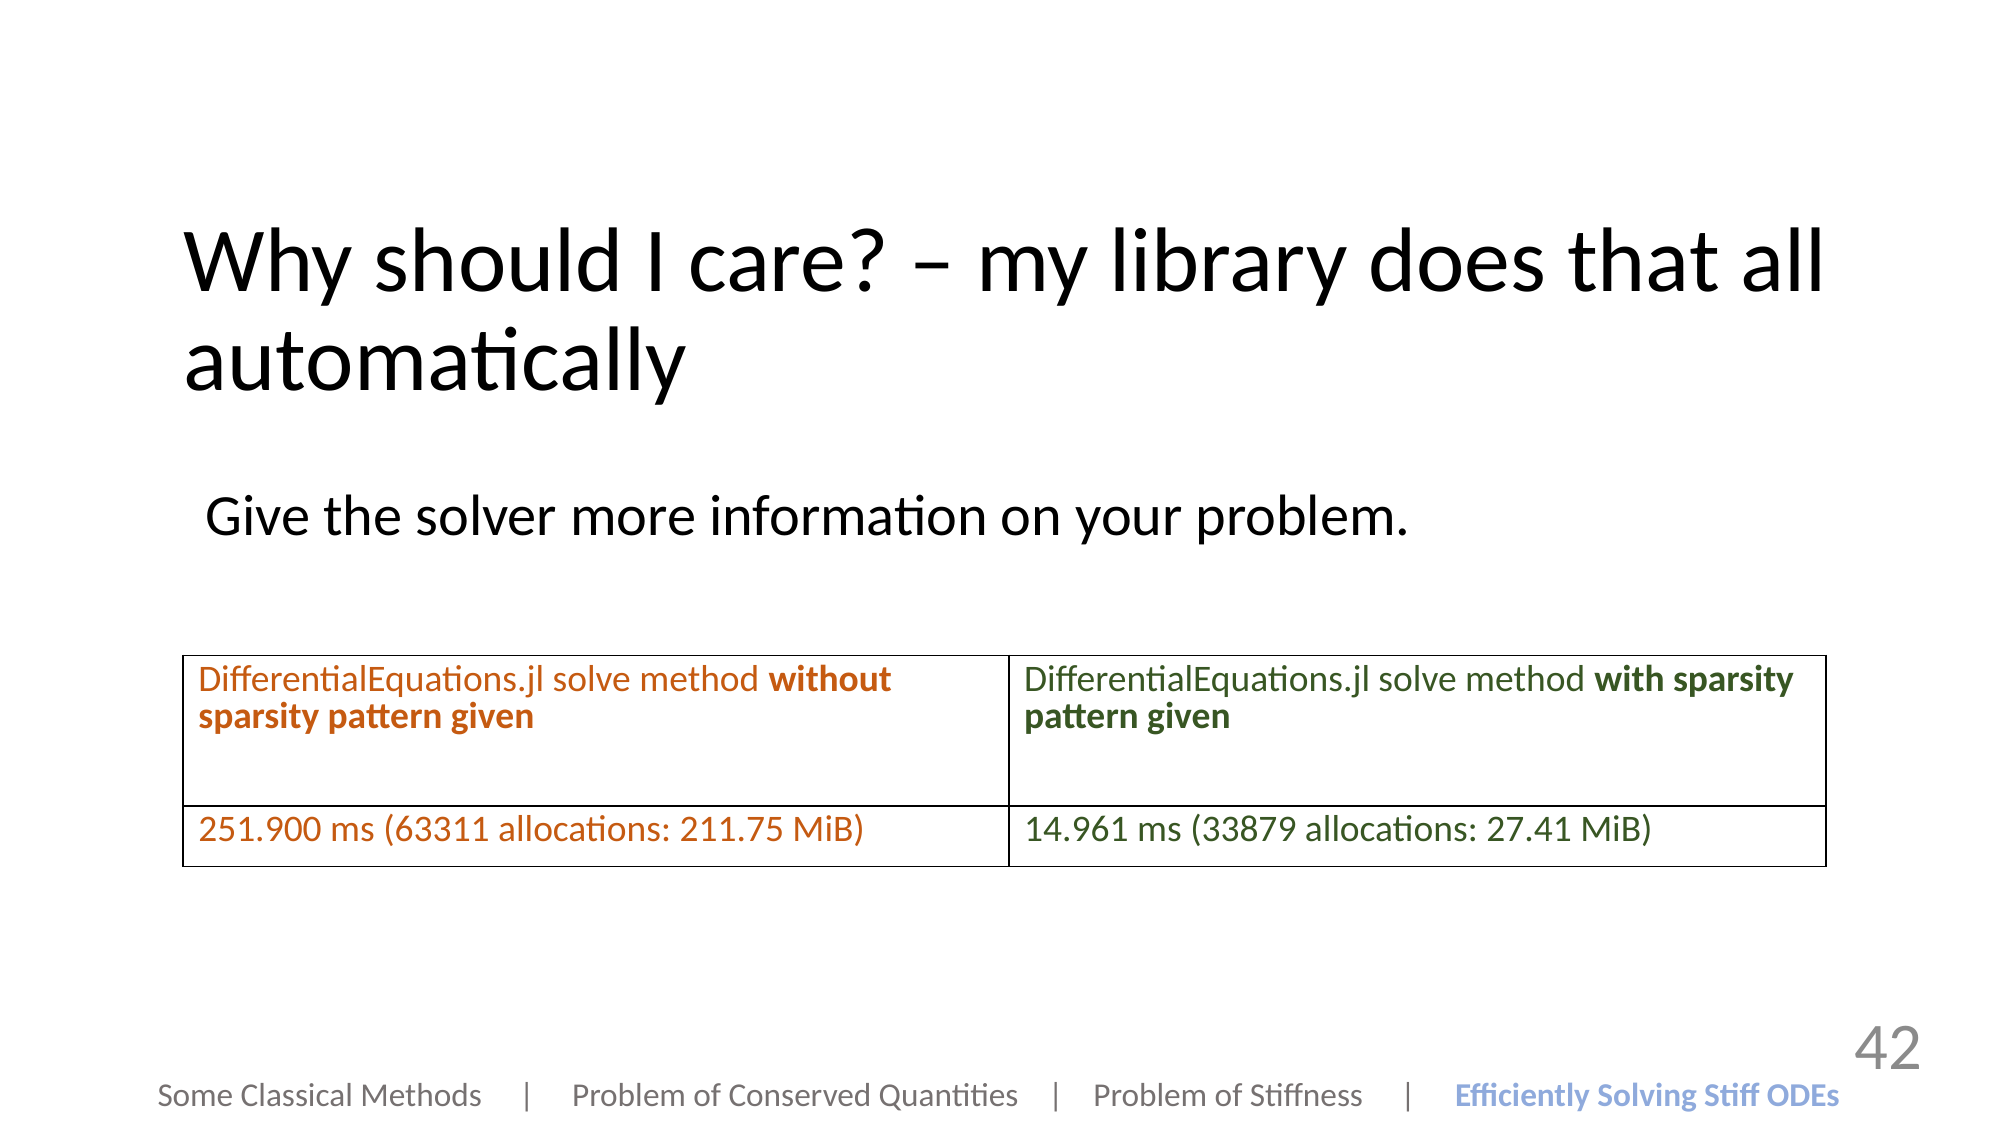

# Why should I care? – my library does that all automatically
Give the solver more information on your problem.
| DifferentialEquations.jl solve method without sparsity pattern given | DifferentialEquations.jl solve method with sparsity pattern given |
| --- | --- |
| 251.900 ms (63311 allocations: 211.75 MiB) | 14.961 ms (33879 allocations: 27.41 MiB) |
42
Some Classical Methods     |     Problem of Conserved Quantities    |    Problem of Stiffness     |     Efficiently Solving Stiff ODEs